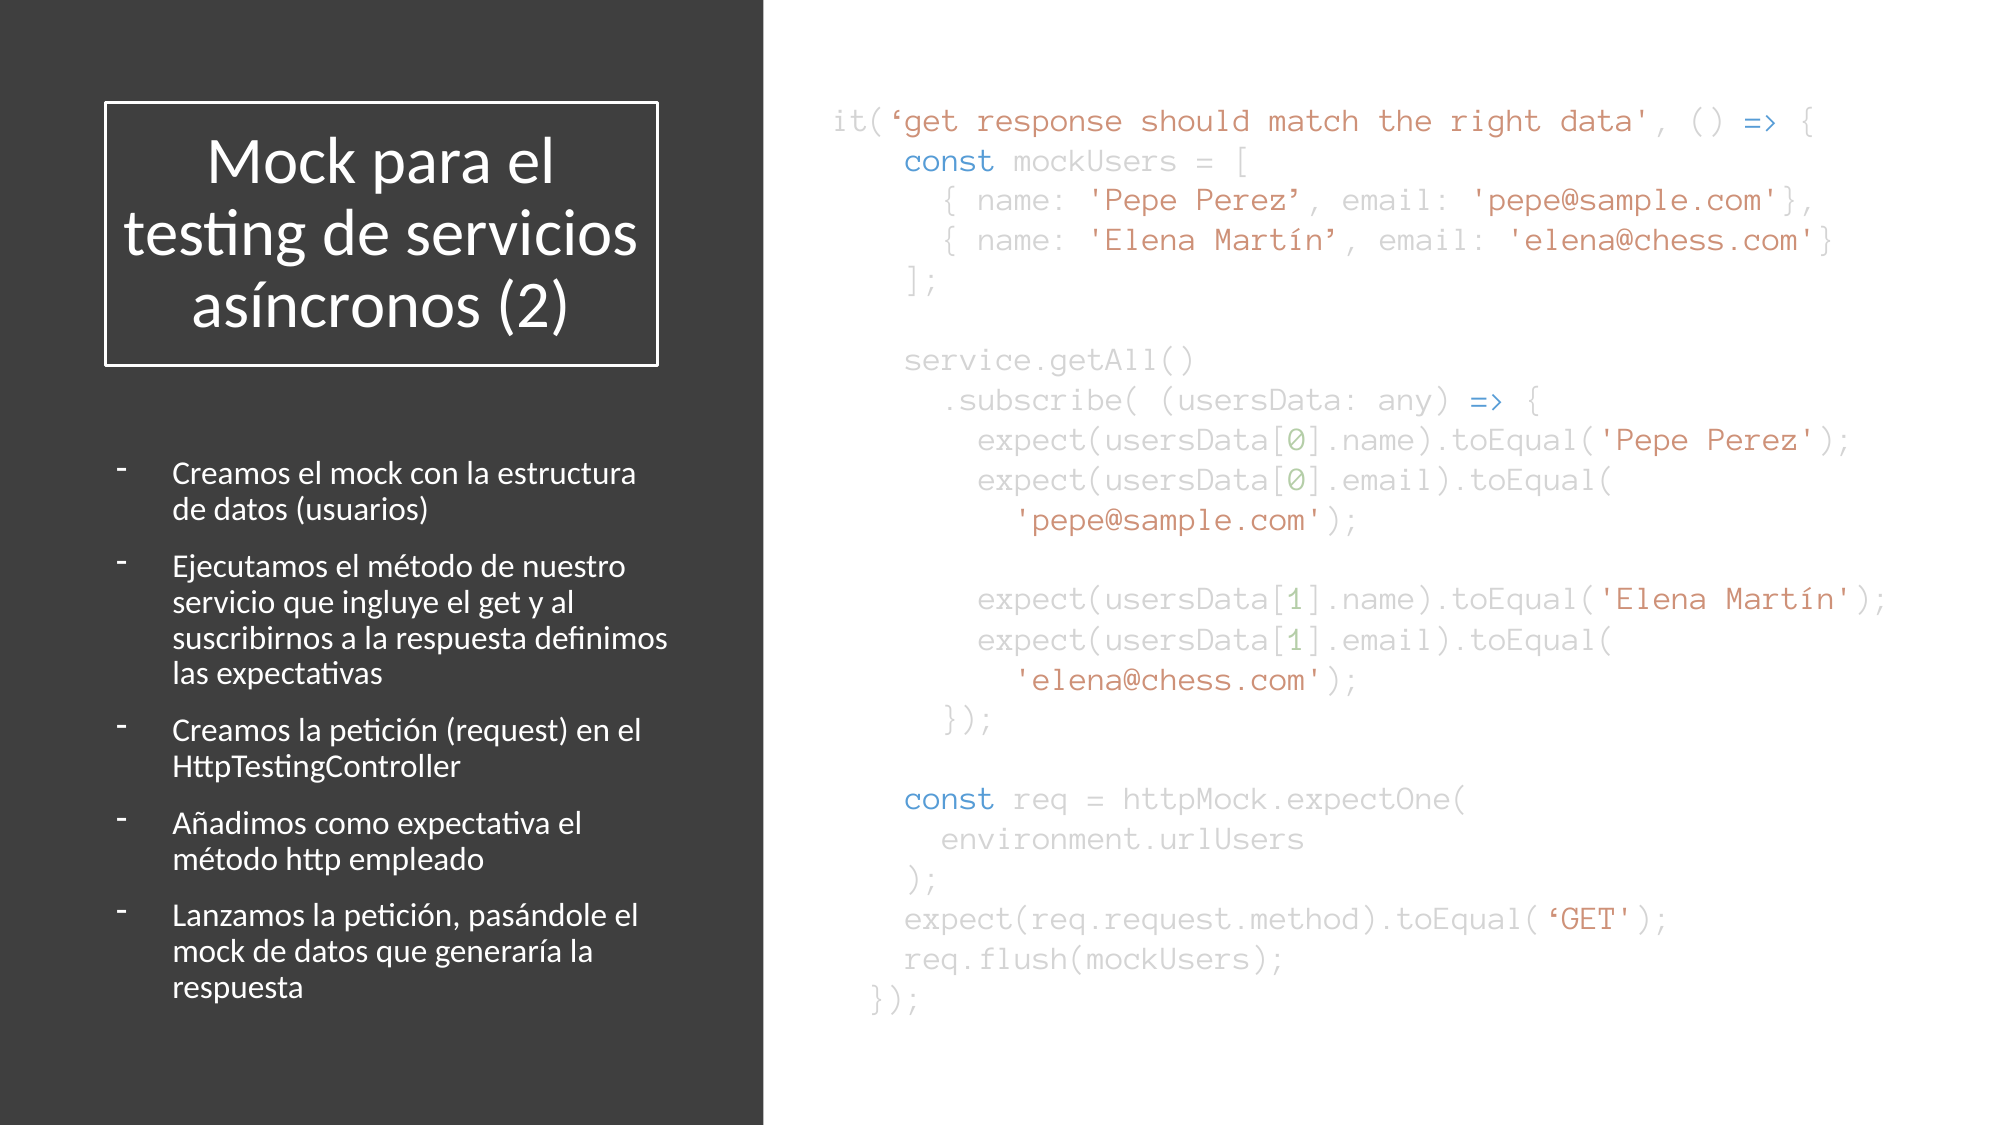

it(‘get response should match the right data', () => {
    const mockUsers = [
      { name: 'Pepe Perez’, email: 'pepe@sample.com'},
      { name: 'Elena Martín’, email: 'elena@chess.com'}
    ];
    service.getAll()
      .subscribe( (usersData: any) => {
        expect(usersData[0].name).toEqual('Pepe Perez');
        expect(usersData[0].email).toEqual(
          'pepe@sample.com');

        expect(usersData[1].name).toEqual('Elena Martín');
        expect(usersData[1].email).toEqual(
          'elena@chess.com');
      });
    const req = httpMock.expectOne(
      environment.urlUsers
    );
    expect(req.request.method).toEqual(‘GET');
    req.flush(mockUsers);
  });
# Mock para el testing de servicios asíncronos (2)
Creamos el mock con la estructura de datos (usuarios)
Ejecutamos el método de nuestro servicio que ingluye el get y al suscribirnos a la respuesta definimos las expectativas
Creamos la petición (request) en el HttpTestingController
Añadimos como expectativa el método http empleado
Lanzamos la petición, pasándole el mock de datos que generaría la respuesta